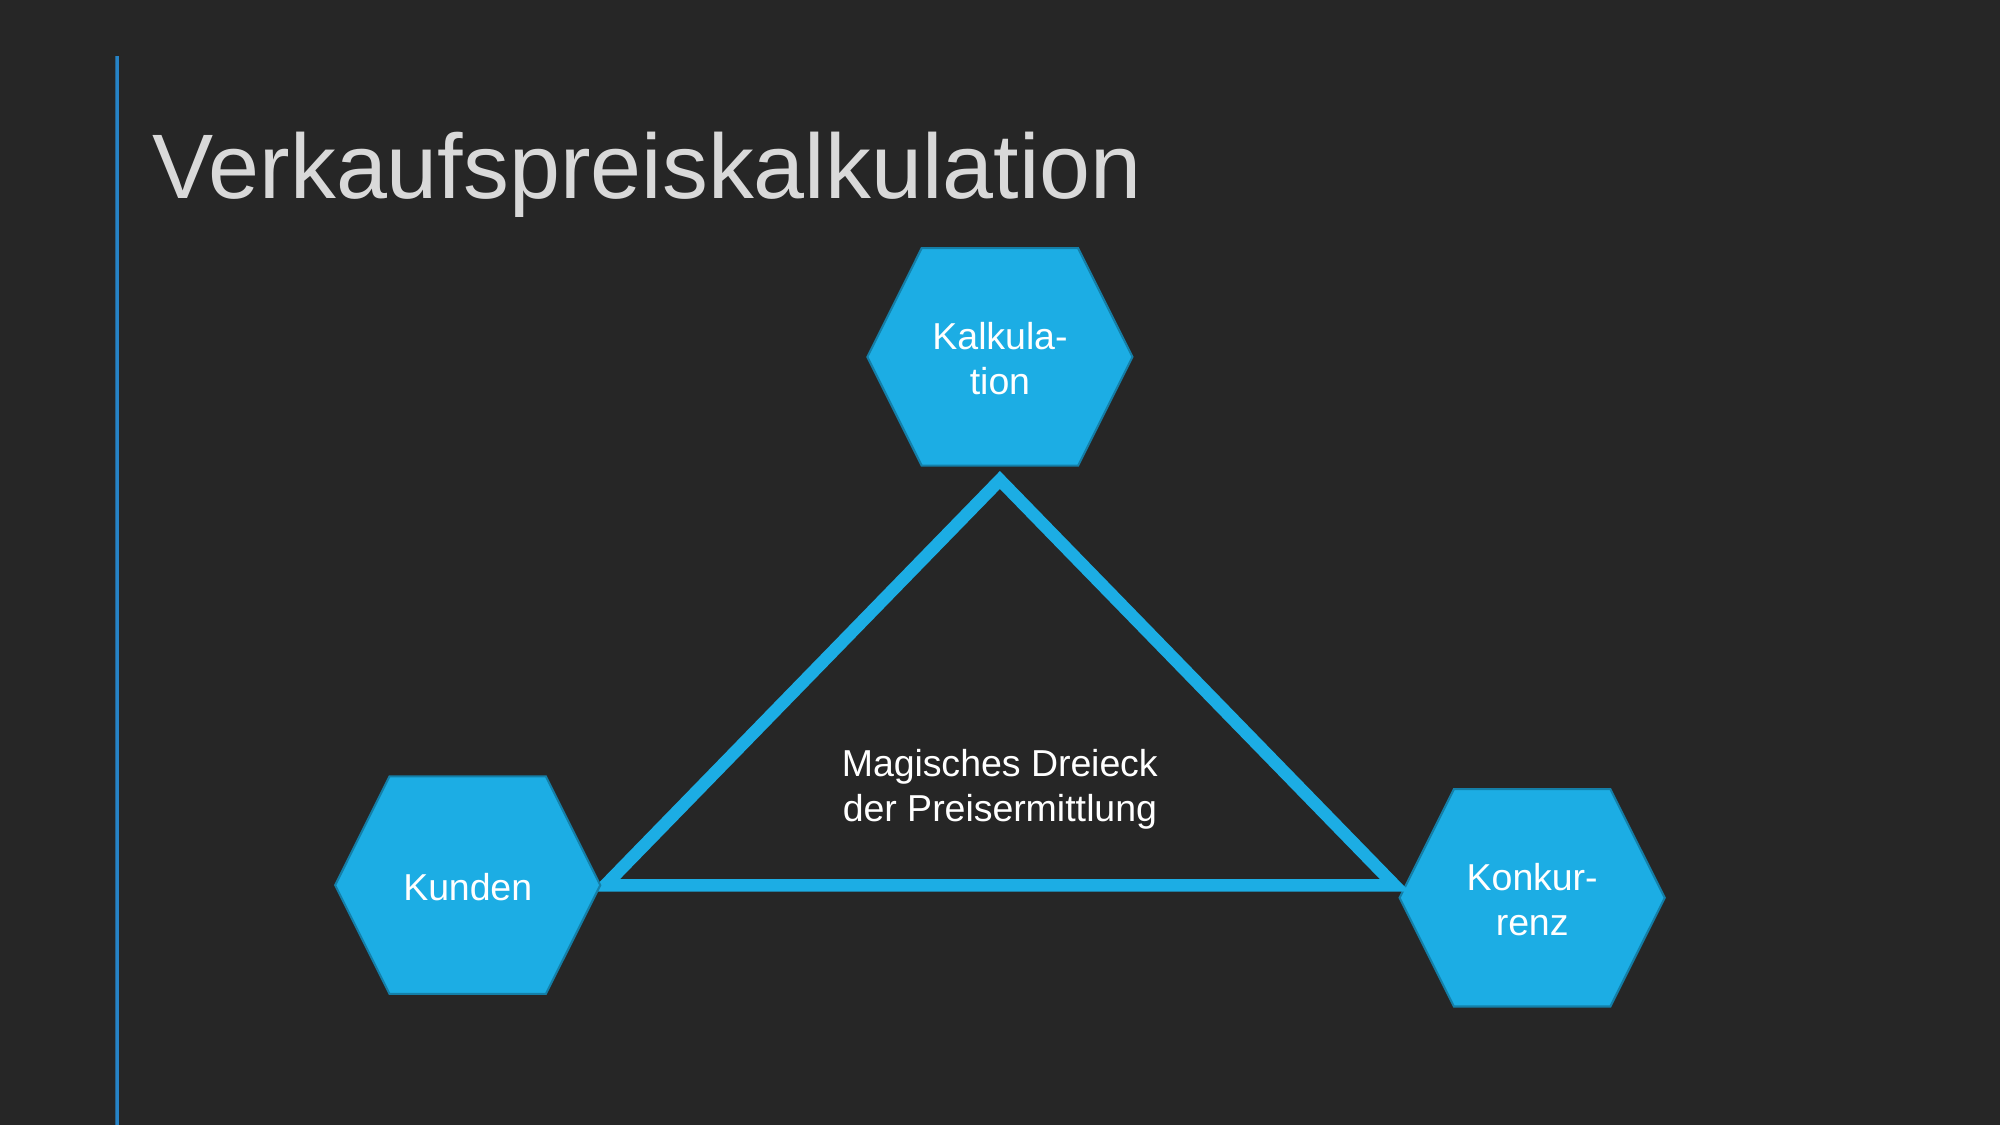

# Verkaufspreiskalkulation
Kalkula-tion
Magisches Dreieck der Preisermittlung
Kunden
Konkur-renz